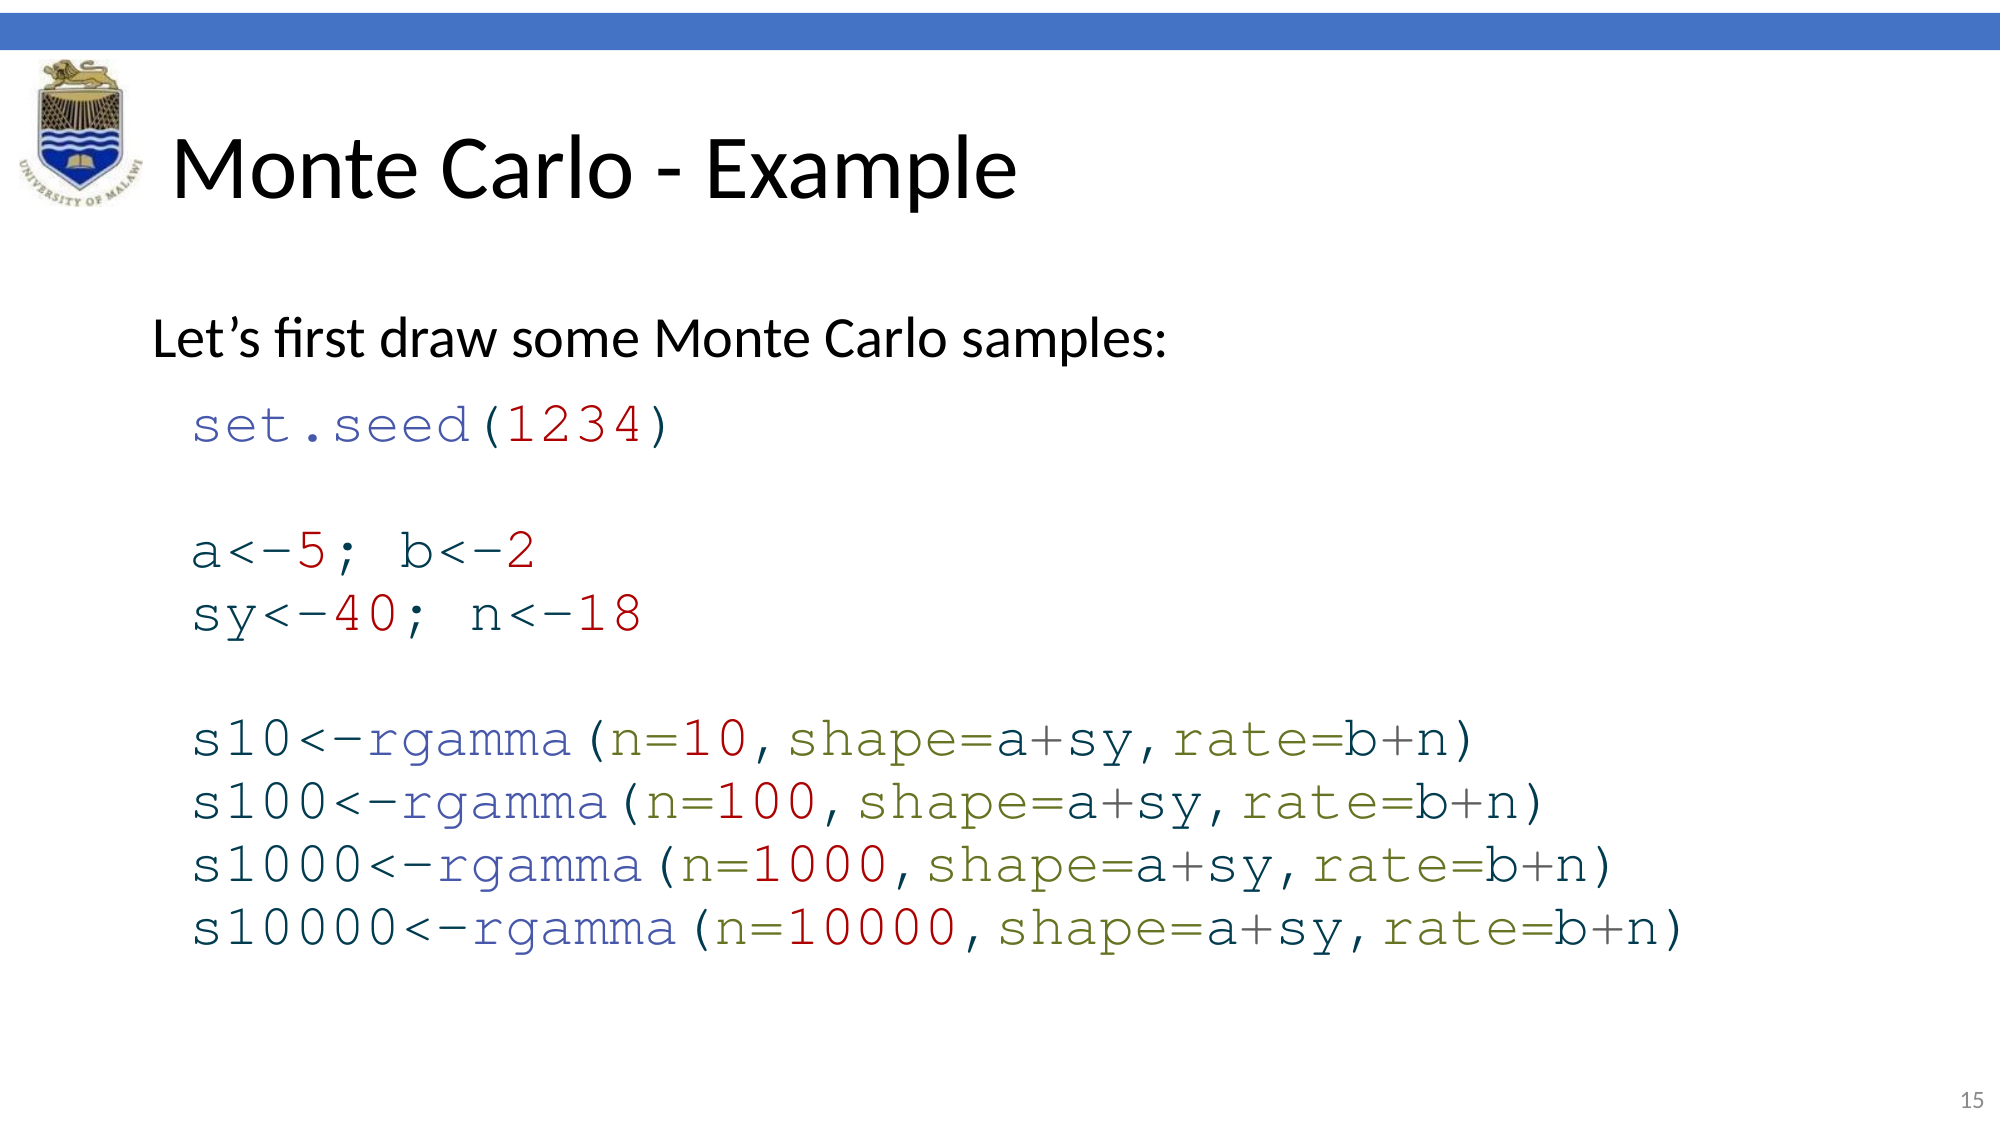

# Monte Carlo - Example
Let’s first draw some Monte Carlo samples:
set.seed(1234)
a<-5; b<-2
sy<-40; n<-18
s10<-rgamma(n=10,shape=a+sy,rate=b+n)
s100<-rgamma(n=100,shape=a+sy,rate=b+n)
s1000<-rgamma(n=1000,shape=a+sy,rate=b+n)
s10000<-rgamma(n=10000,shape=a+sy,rate=b+n)
15